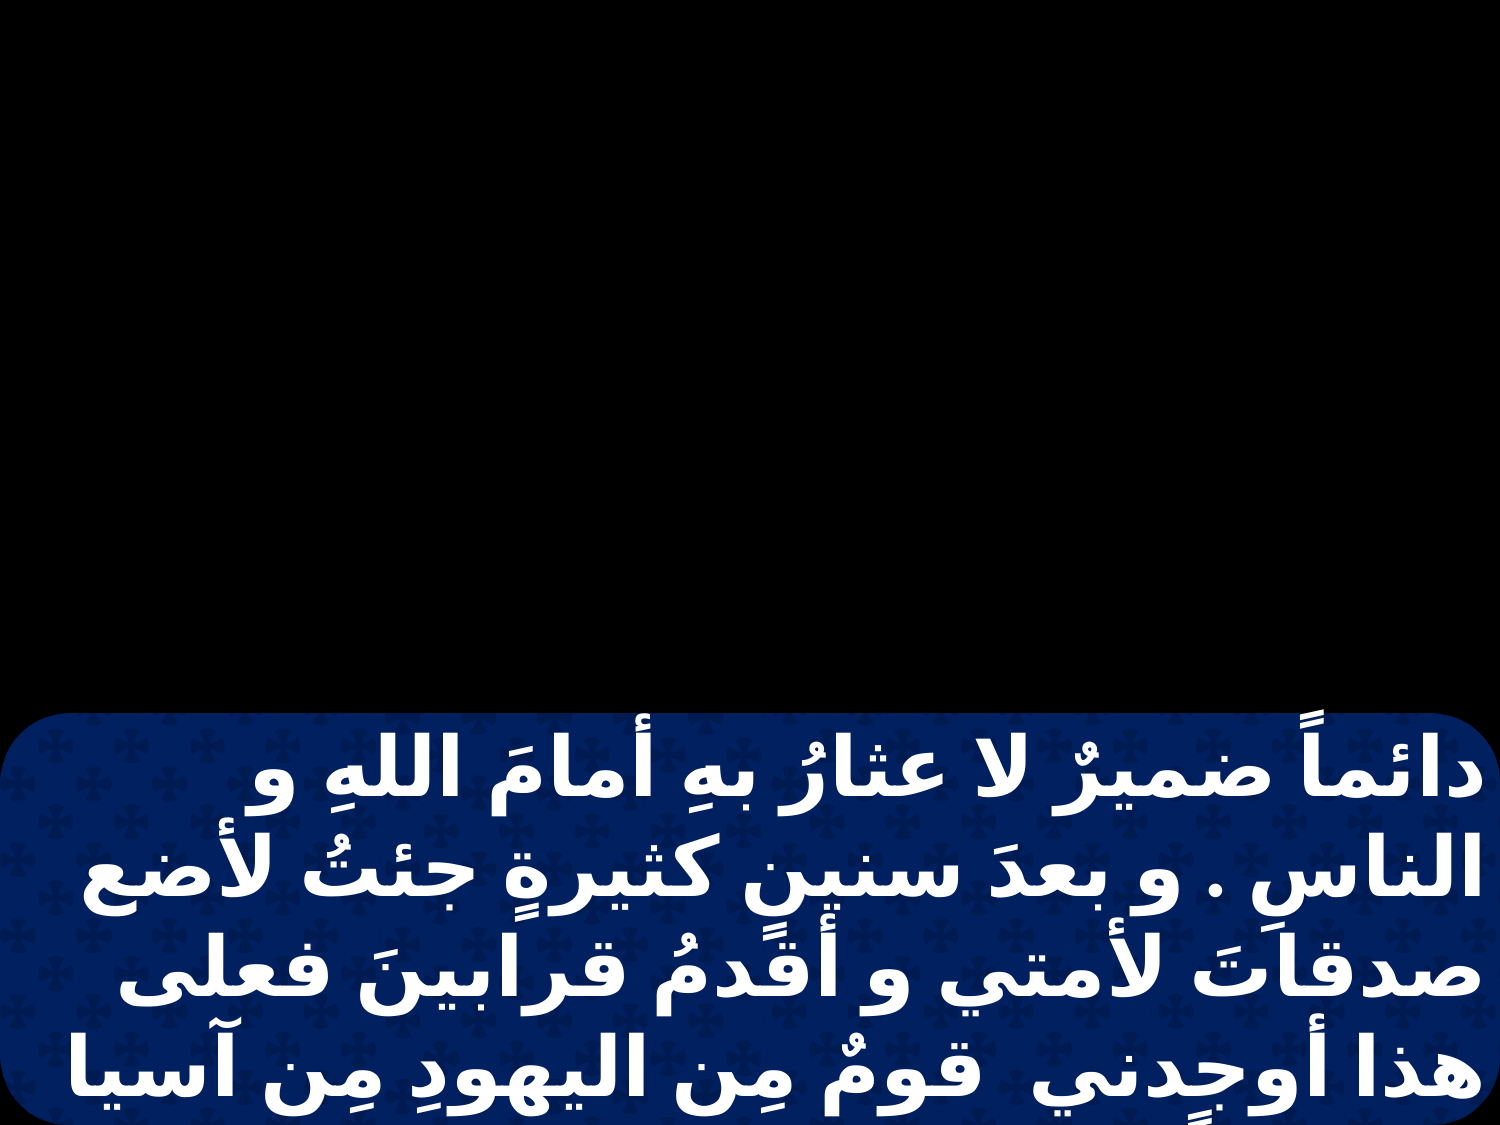

دائماً ضميرٌ لا عثارُ بهِ أمامَ اللهِ و الناسِ . و بعدَ سنينٍ كثيرةٍ جئتُ لأضع صدقاتَ لأمتي و أقدمُ قرابينَ فعلى هذا أوجدني  قومٌ مِن اليهودِ مِن آسيا مُتطهراً في الهيكلِ لا مع جمعٍ و لا في فتنةٍ .